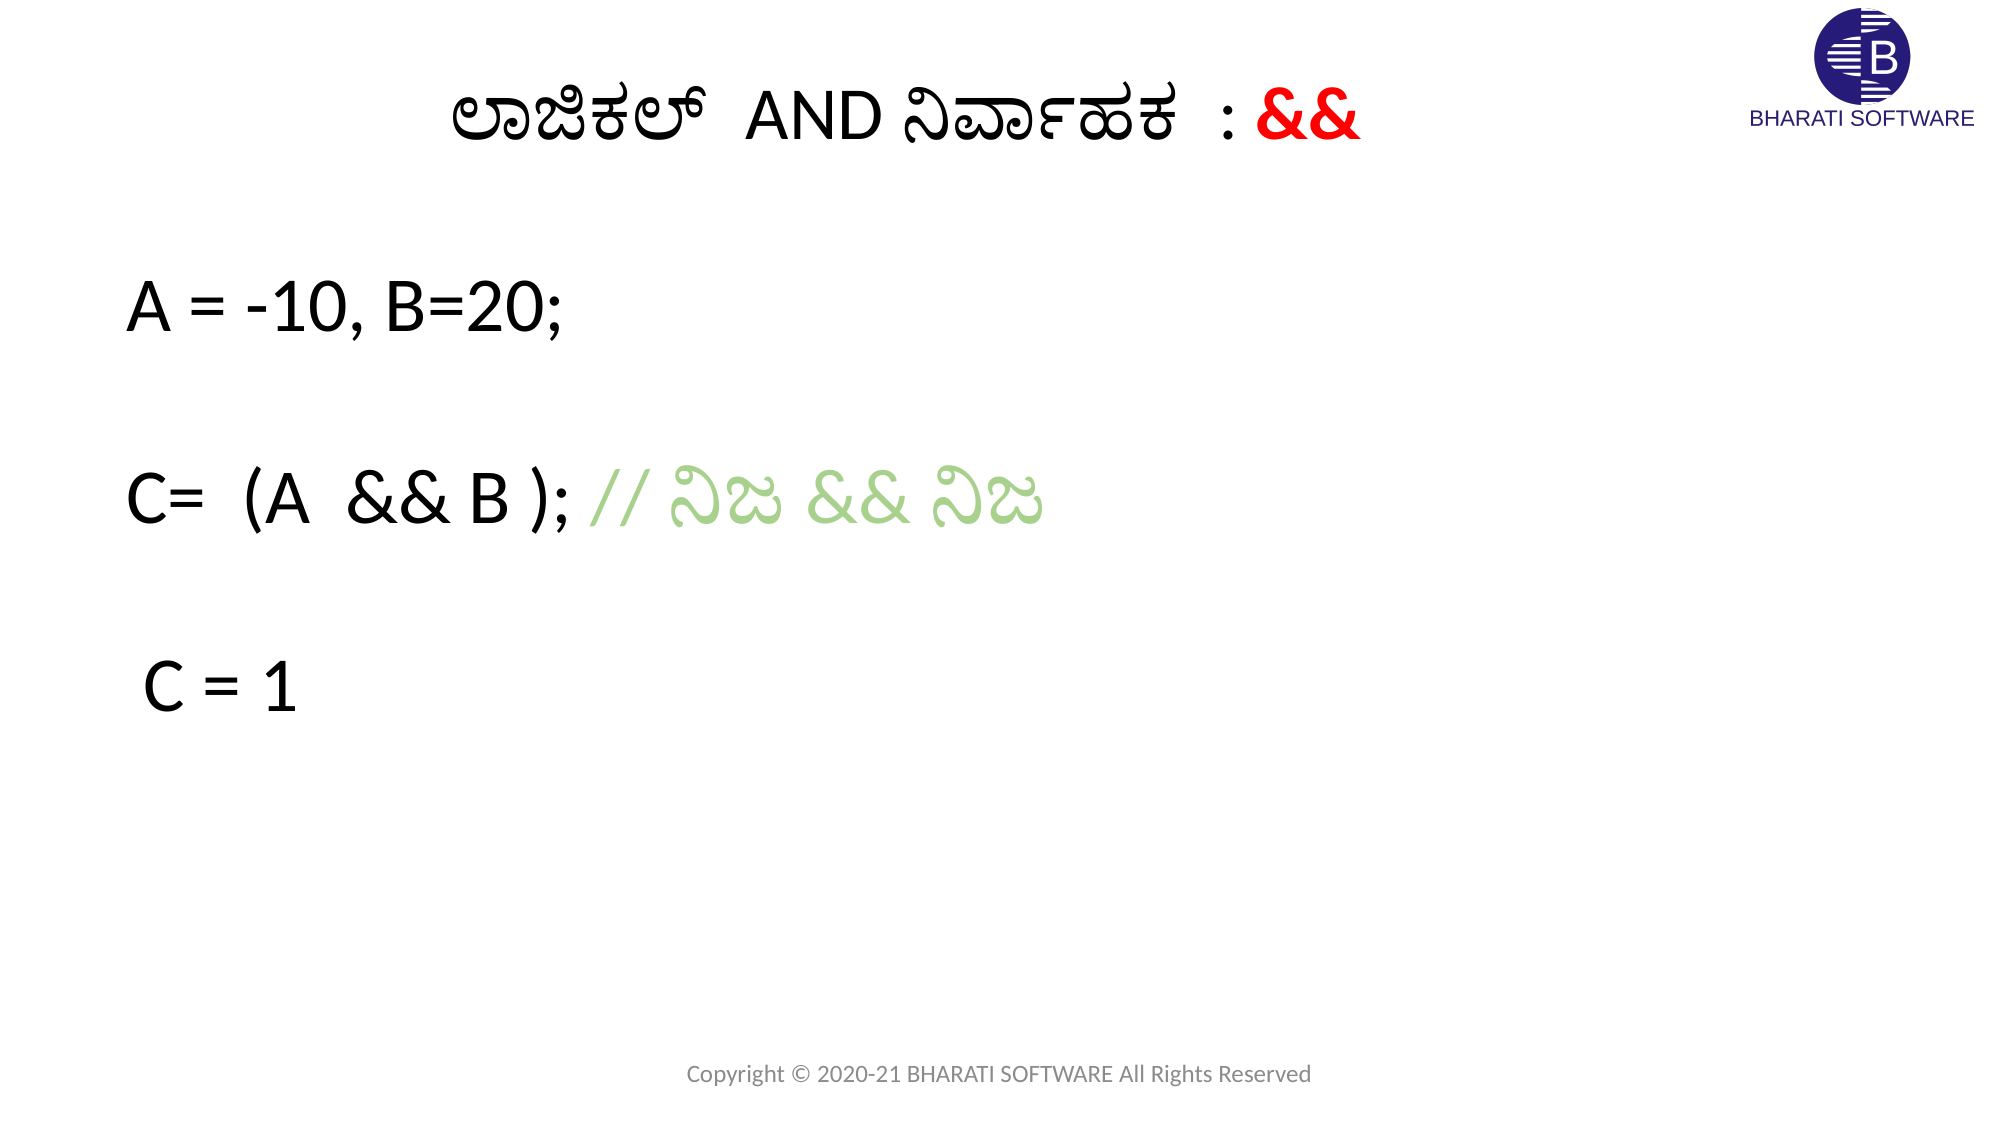

ಲಾಜಿಕಲ್  AND ನಿರ್ವಾಹಕ  : &&
A = -10, B=20;

C=  (A  && B ); // ನಿಜ && ನಿಜ

 C = 1

Copyright © 2020-21 BHARATI SOFTWARE All Rights Reserved